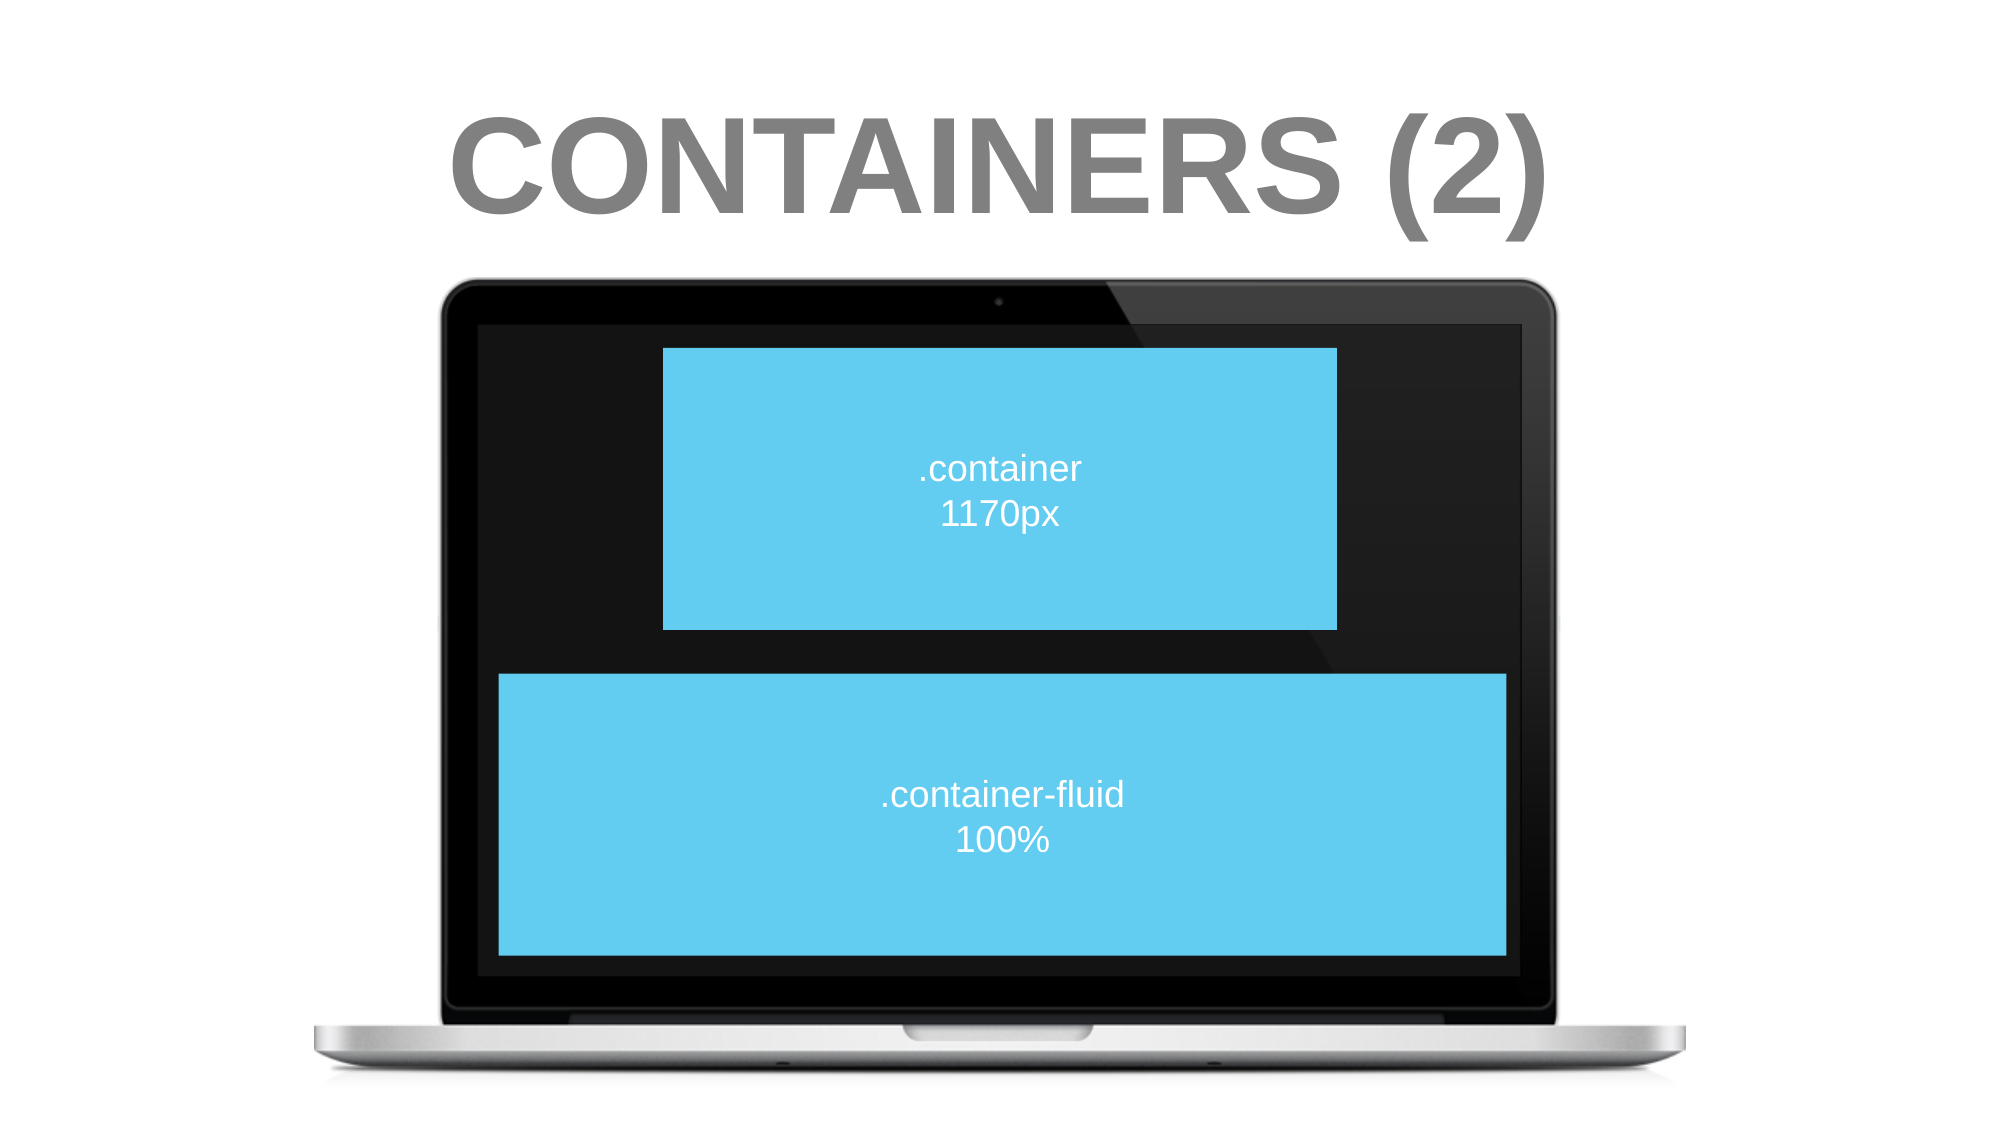

# CONTAINERS (2)

.container
1170px
.container-fluid
100%